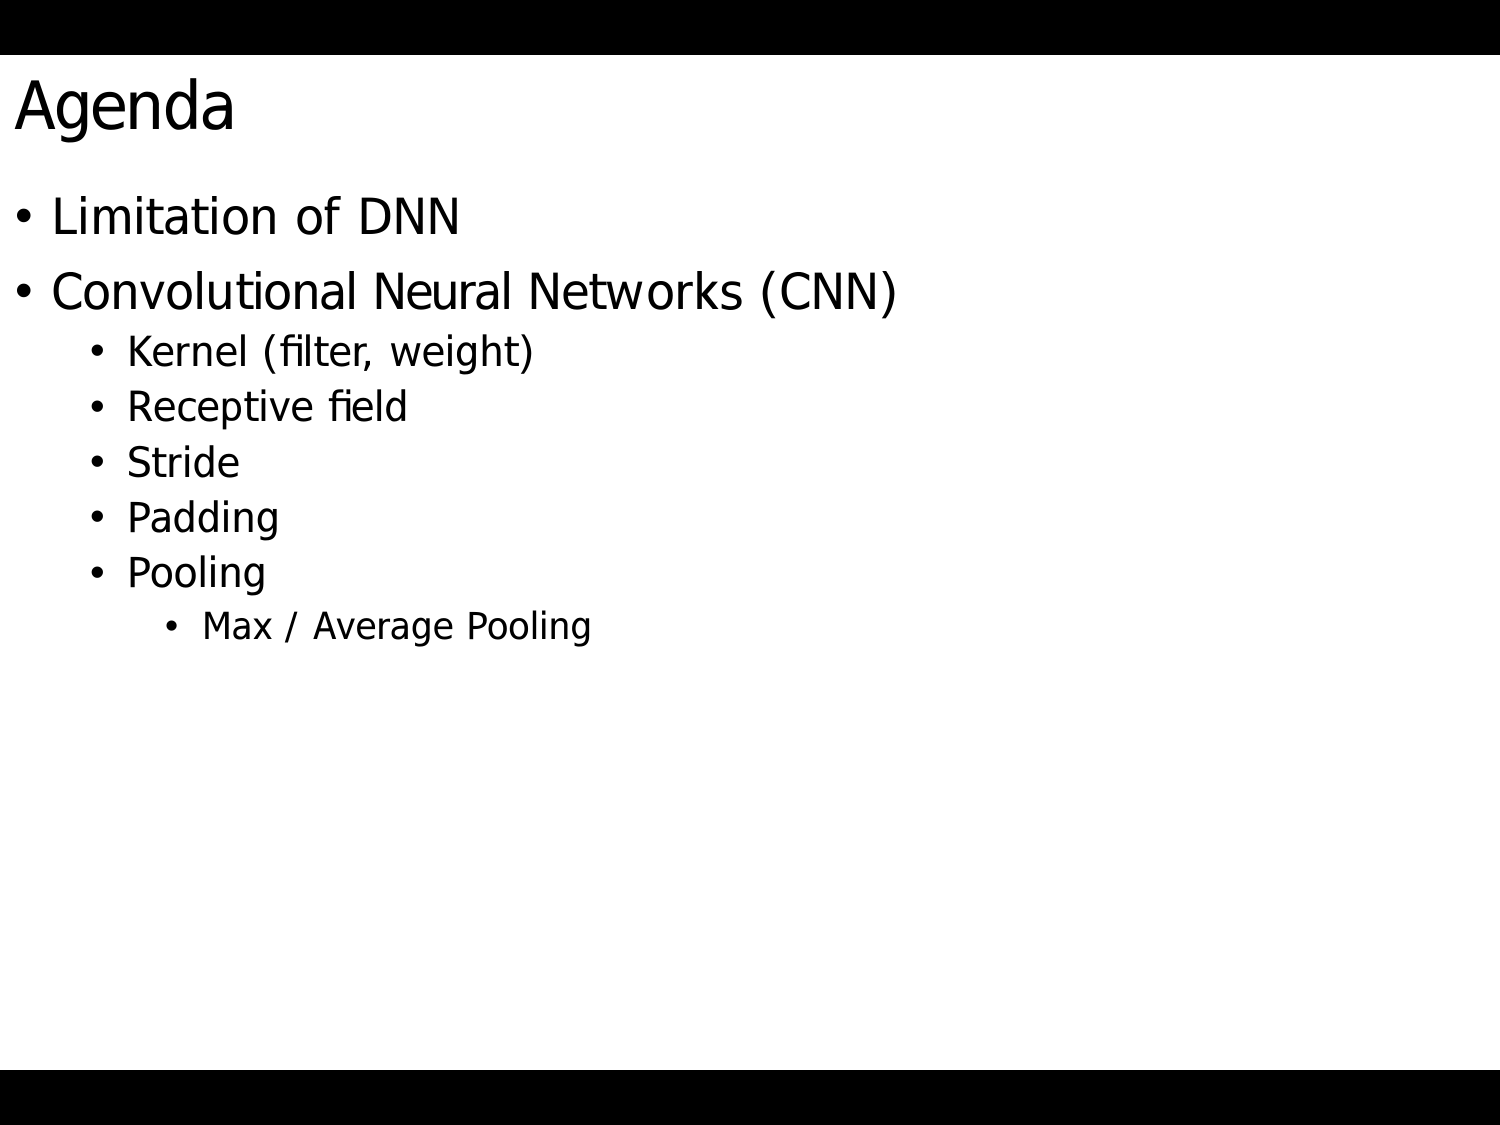

# Agenda
Limitation of DNN
Convolutional Neural Networks (CNN)
Kernel (filter, weight)
Receptive field
Stride
Padding
Pooling
Max / Average Pooling